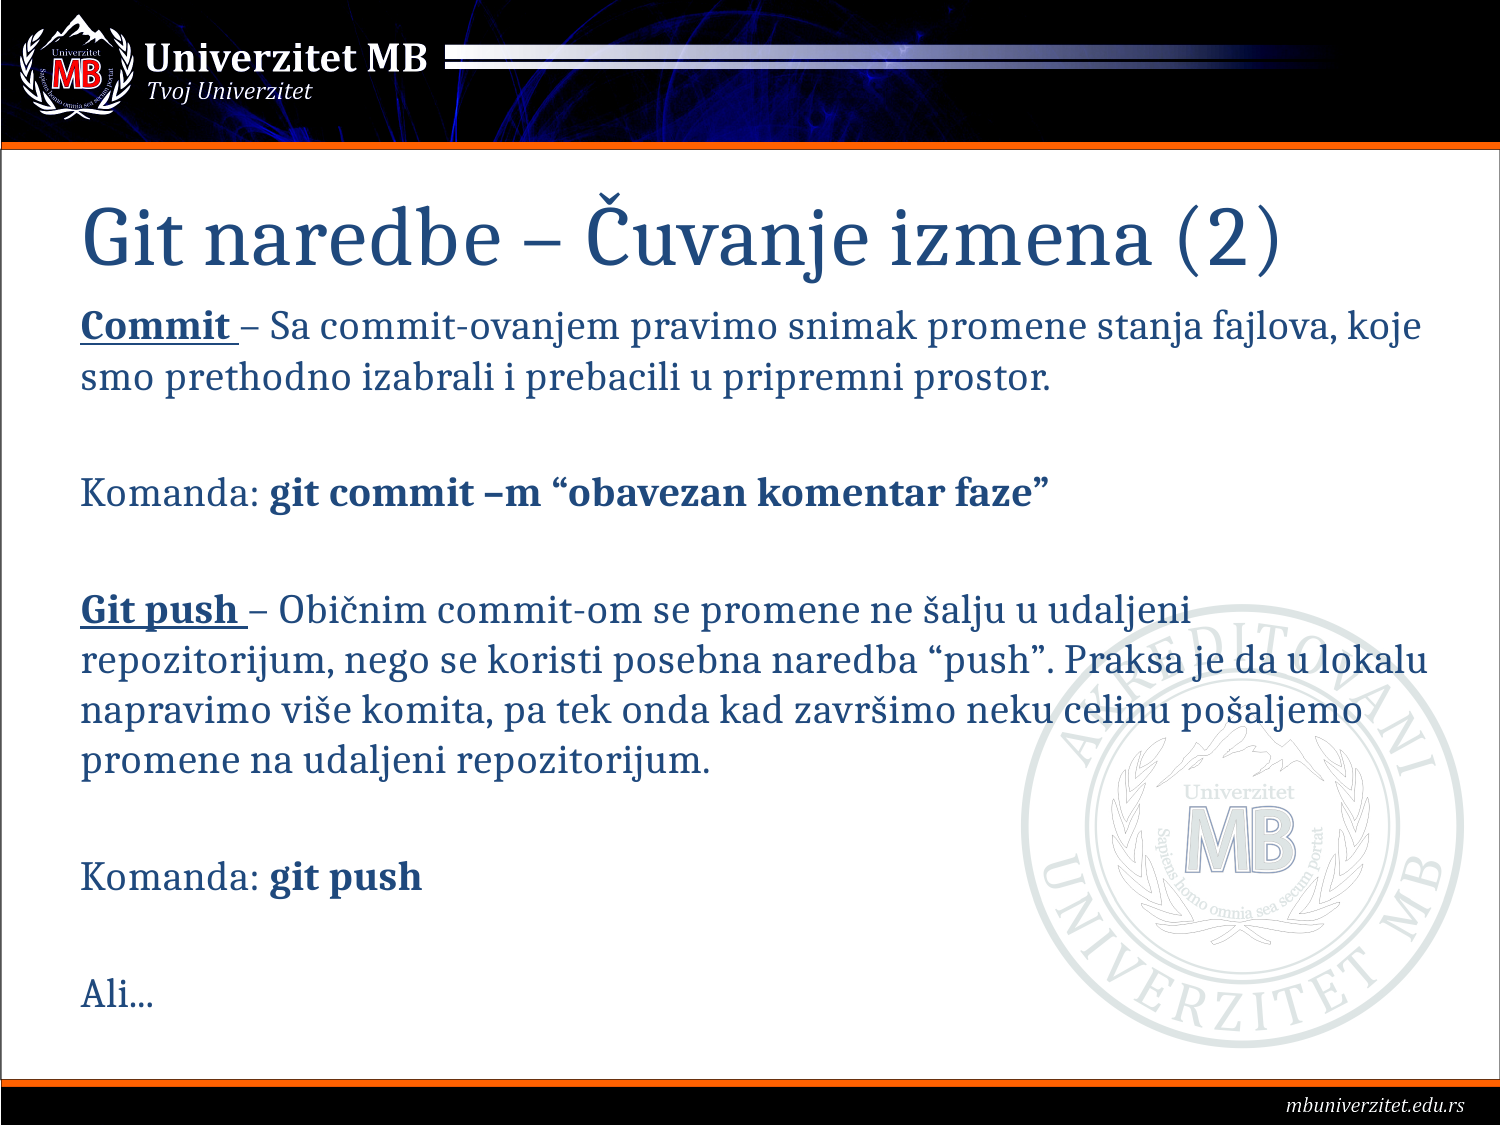

# Git naredbe – Čuvanje izmena (2)
Commit – Sa commit-ovanjem pravimo snimak promene stanja fajlova, koje smo prethodno izabrali i prebacili u pripremni prostor.

Komanda: git commit –m “obavezan komentar faze”

Git push – Običnim commit-om se promene ne šalju u udaljeni repozitorijum, nego se koristi posebna naredba “push”. Praksa je da u lokalu napravimo više komita, pa tek onda kad završimo neku celinu pošaljemo promene na udaljeni repozitorijum.

Komanda: git push

Ali...